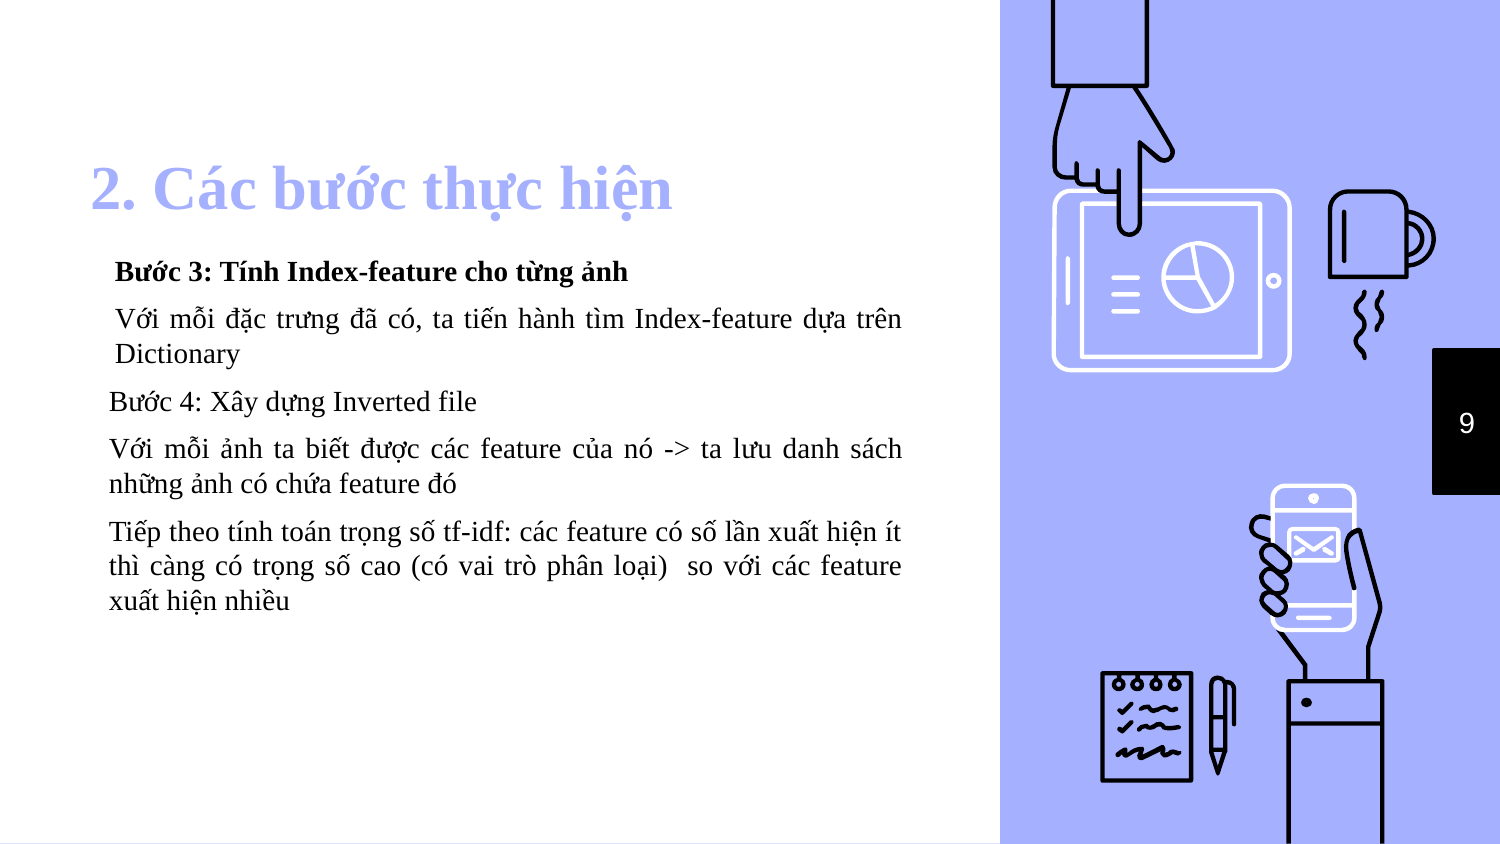

# 2. Các bước thực hiện
Bước 3: Tính Index-feature cho từng ảnh
Với mỗi đặc trưng đã có, ta tiến hành tìm Index-feature dựa trên Dictionary
Bước 4: Xây dựng Inverted file
Với mỗi ảnh ta biết được các feature của nó -> ta lưu danh sách những ảnh có chứa feature đó
Tiếp theo tính toán trọng số tf-idf: các feature có số lần xuất hiện ít thì càng có trọng số cao (có vai trò phân loại)  so với các feature xuất hiện nhiều

9